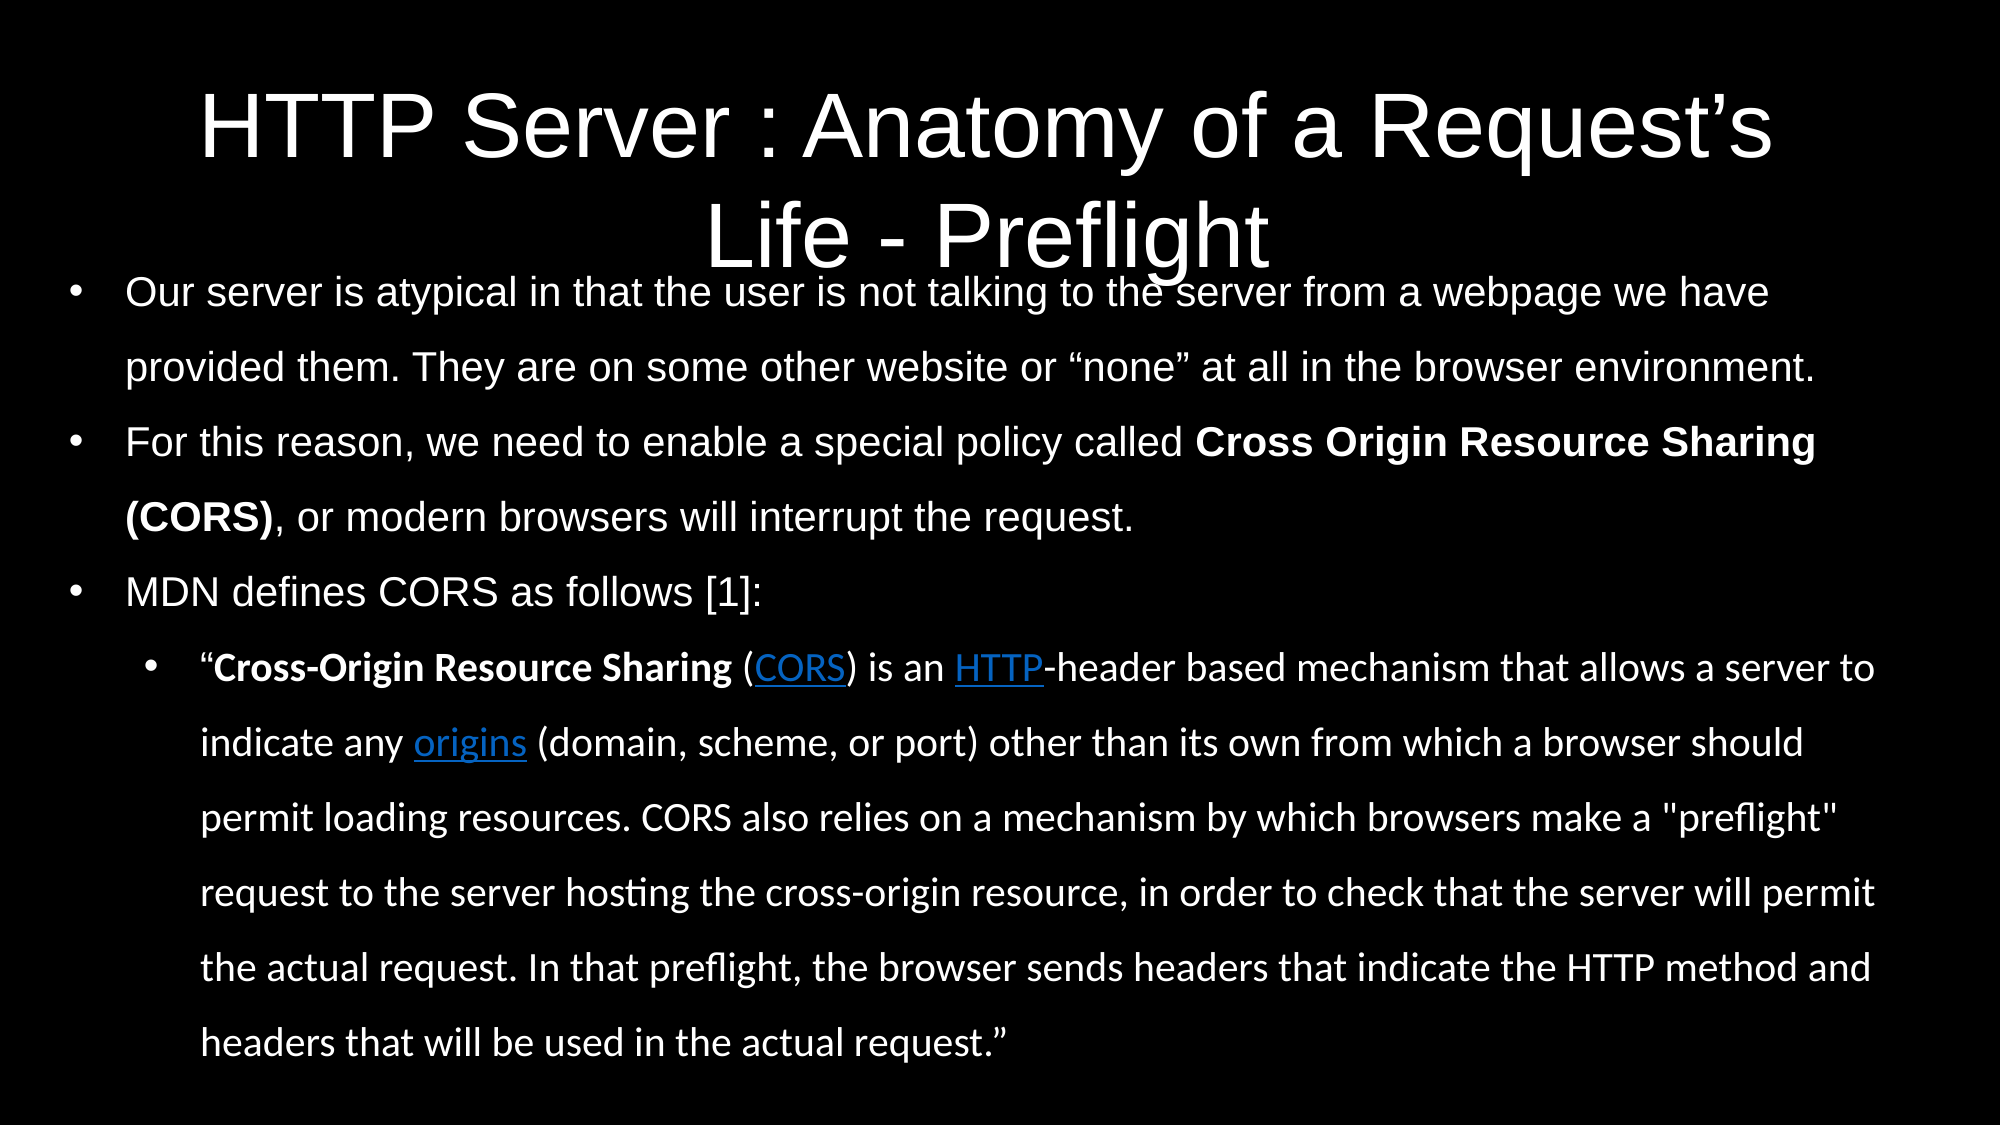

HTTP Server : Anatomy of a Request’s Life - Preflight
Our server is atypical in that the user is not talking to the server from a webpage we have provided them. They are on some other website or “none” at all in the browser environment.
For this reason, we need to enable a special policy called Cross Origin Resource Sharing (CORS), or modern browsers will interrupt the request.
MDN defines CORS as follows [1]:
“Cross-Origin Resource Sharing (CORS) is an HTTP-header based mechanism that allows a server to indicate any origins (domain, scheme, or port) other than its own from which a browser should permit loading resources. CORS also relies on a mechanism by which browsers make a "preflight" request to the server hosting the cross-origin resource, in order to check that the server will permit the actual request. In that preflight, the browser sends headers that indicate the HTTP method and headers that will be used in the actual request.”